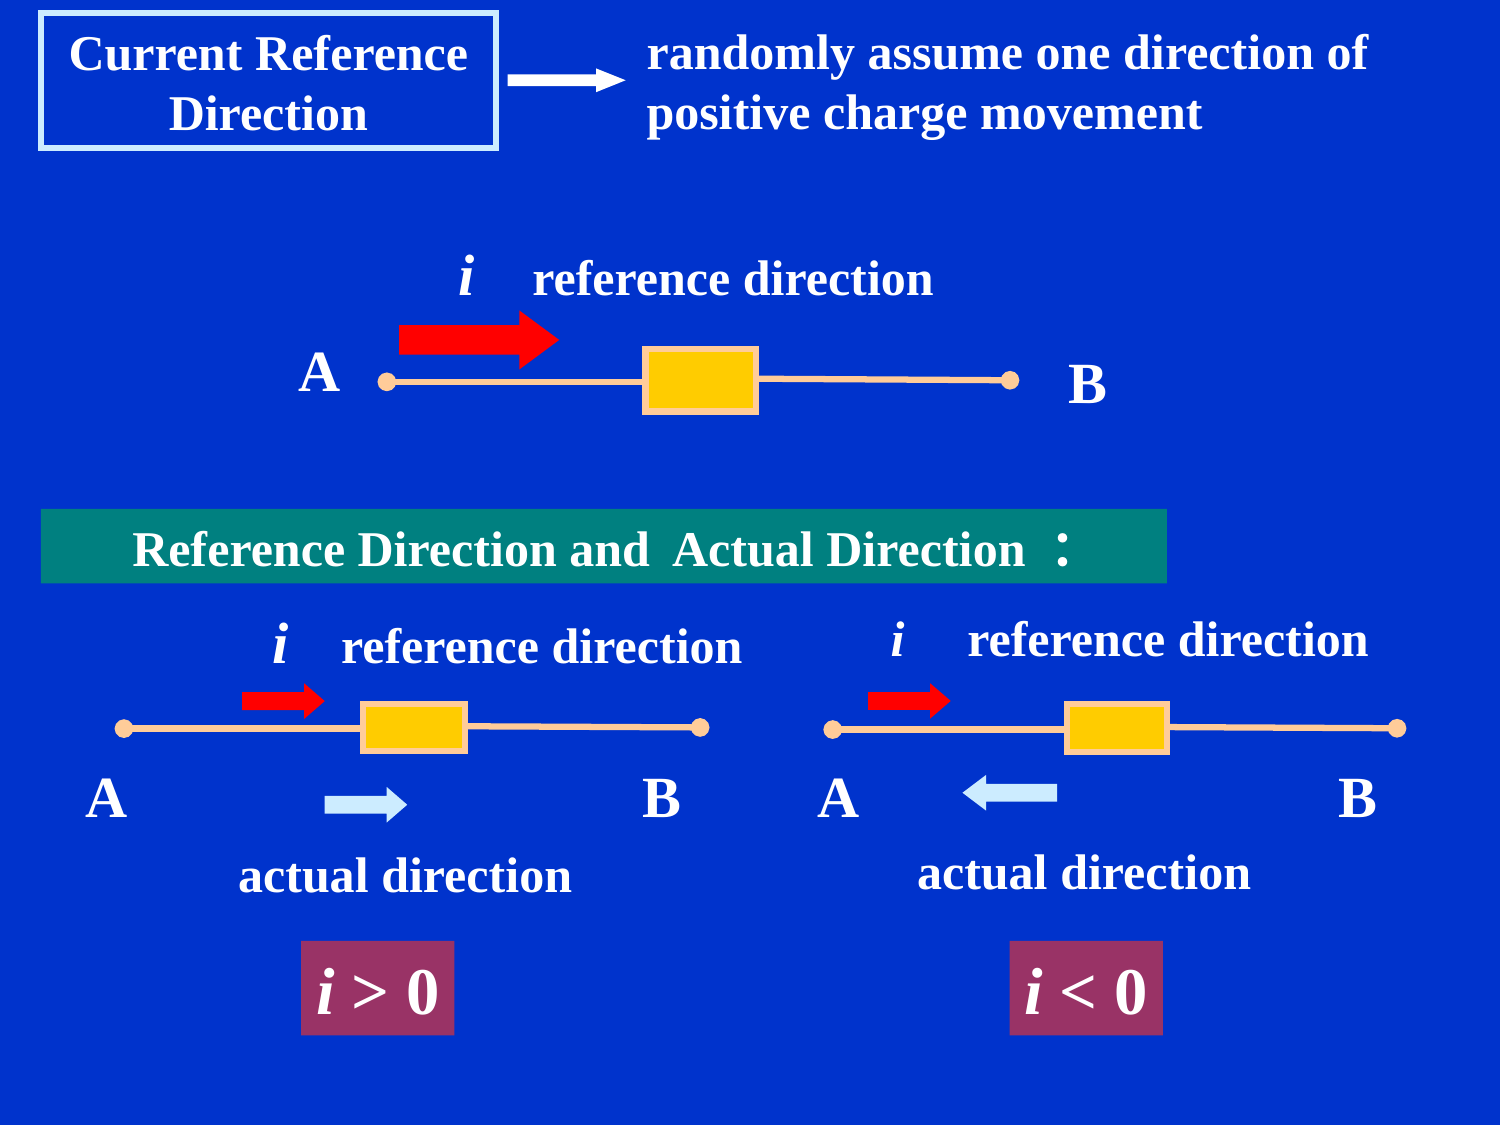

randomly assume one direction of positive charge movement
Current Reference Direction

       i    reference direction

A
B

  Reference Direction and  Actual Direction ：
i    reference direction
i     reference direction

A
B
A
B

actual direction
actual direction
i > 0
i < 0